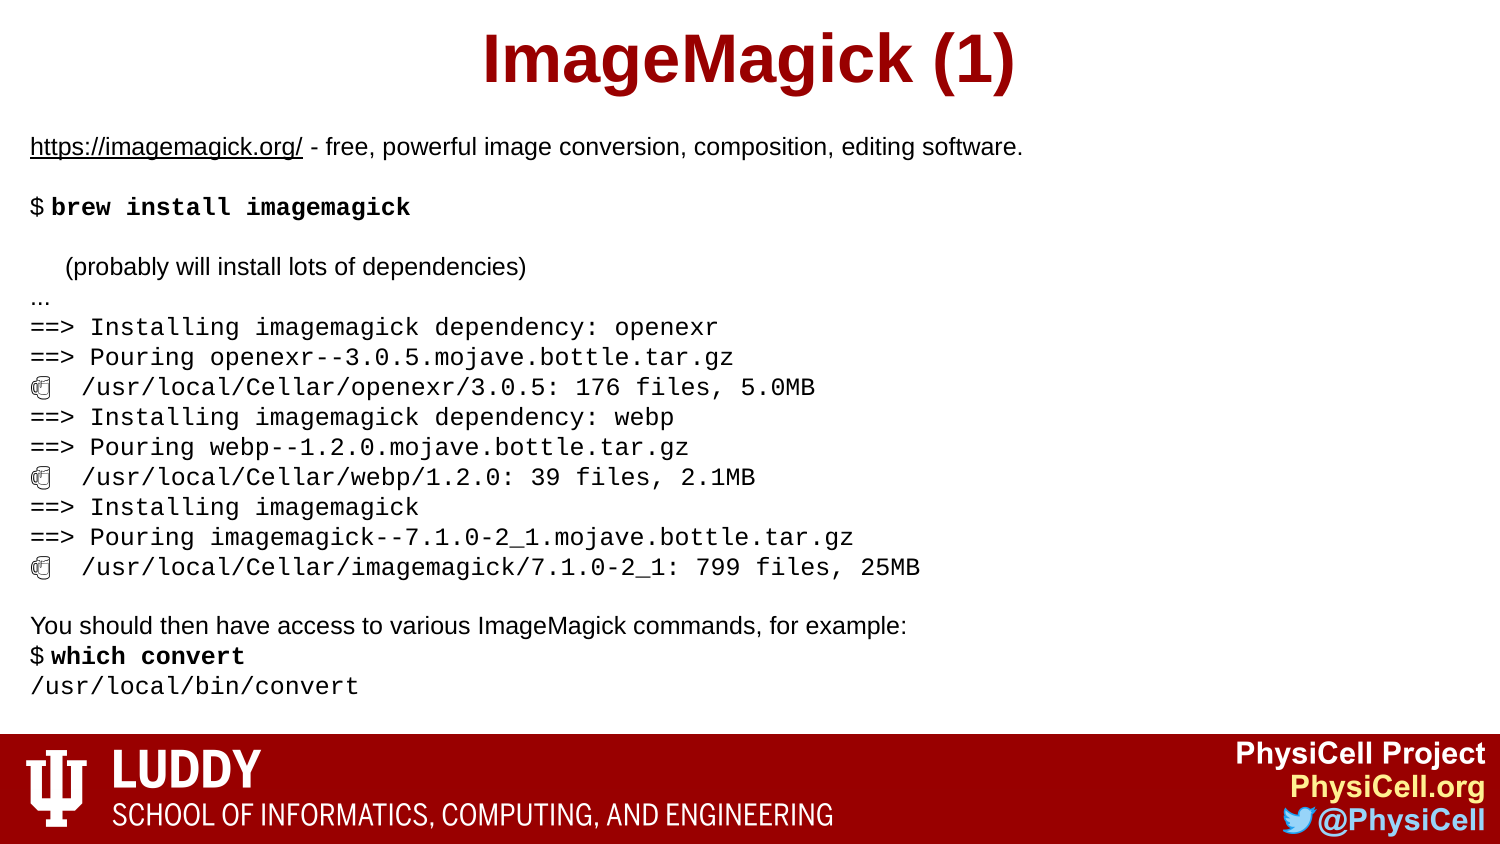

# ImageMagick (1)
https://imagemagick.org/ - free, powerful image conversion, composition, editing software.

$ brew install imagemagick

     (probably will install lots of dependencies)
...
==> Installing imagemagick dependency: openexr
==> Pouring openexr--3.0.5.mojave.bottle.tar.gz
🍺  /usr/local/Cellar/openexr/3.0.5: 176 files, 5.0MB
==> Installing imagemagick dependency: webp
==> Pouring webp--1.2.0.mojave.bottle.tar.gz
🍺  /usr/local/Cellar/webp/1.2.0: 39 files, 2.1MB
==> Installing imagemagick
==> Pouring imagemagick--7.1.0-2_1.mojave.bottle.tar.gz
🍺  /usr/local/Cellar/imagemagick/7.1.0-2_1: 799 files, 25MB

You should then have access to various ImageMagick commands, for example:
$ which convert
/usr/local/bin/convert